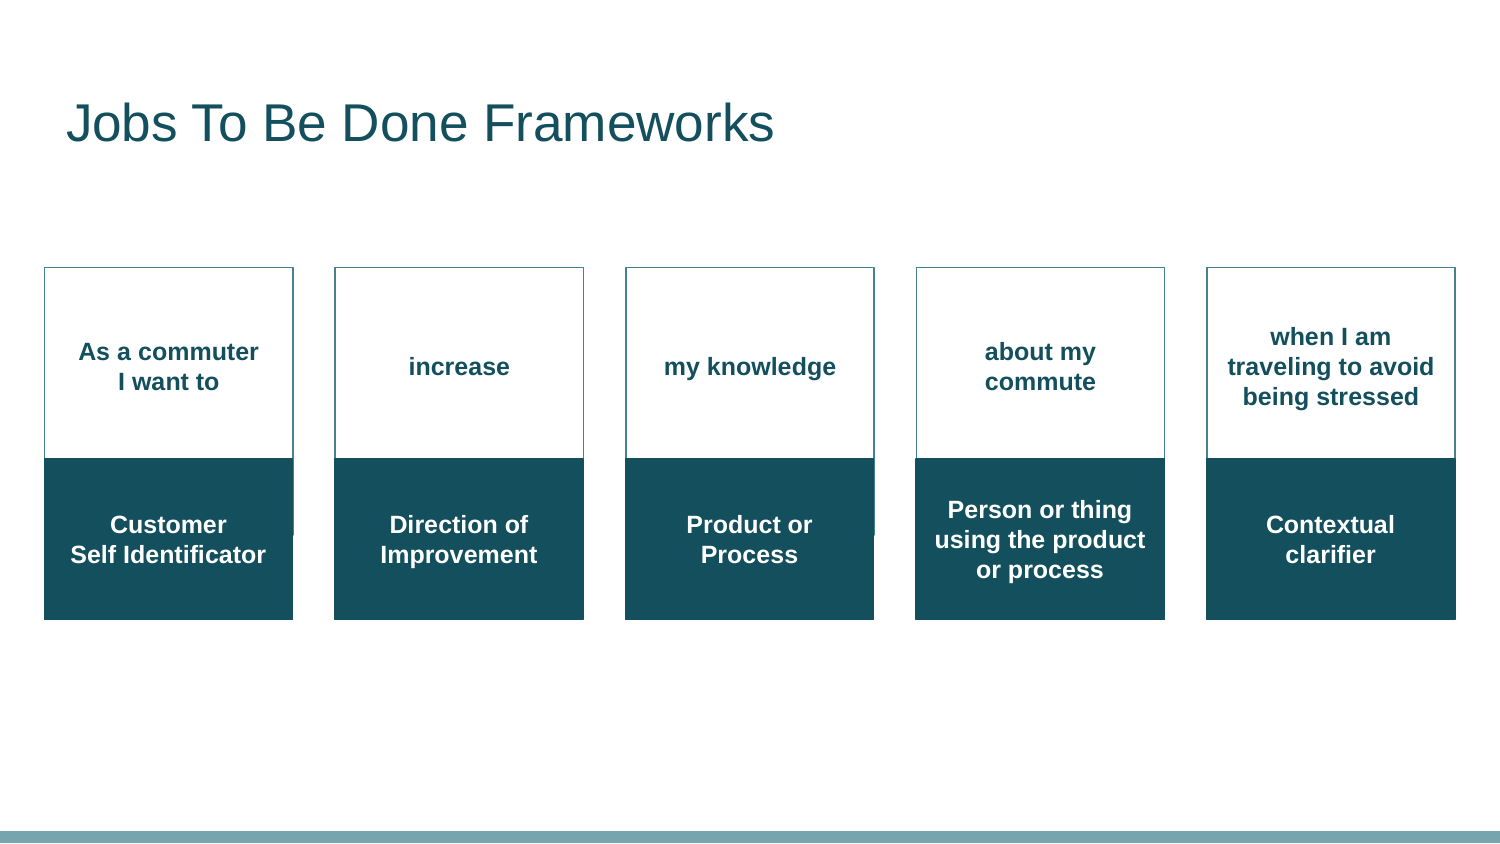

# Jobs To Be Done Frameworks

when I am traveling to avoid being stressed
As a commuter
I want to
about my commute
increase
my knowledge

Person or thing using the product or process
Customer
Self Identificator
Direction of Improvement
Product or
Process
Contextual
clarifier